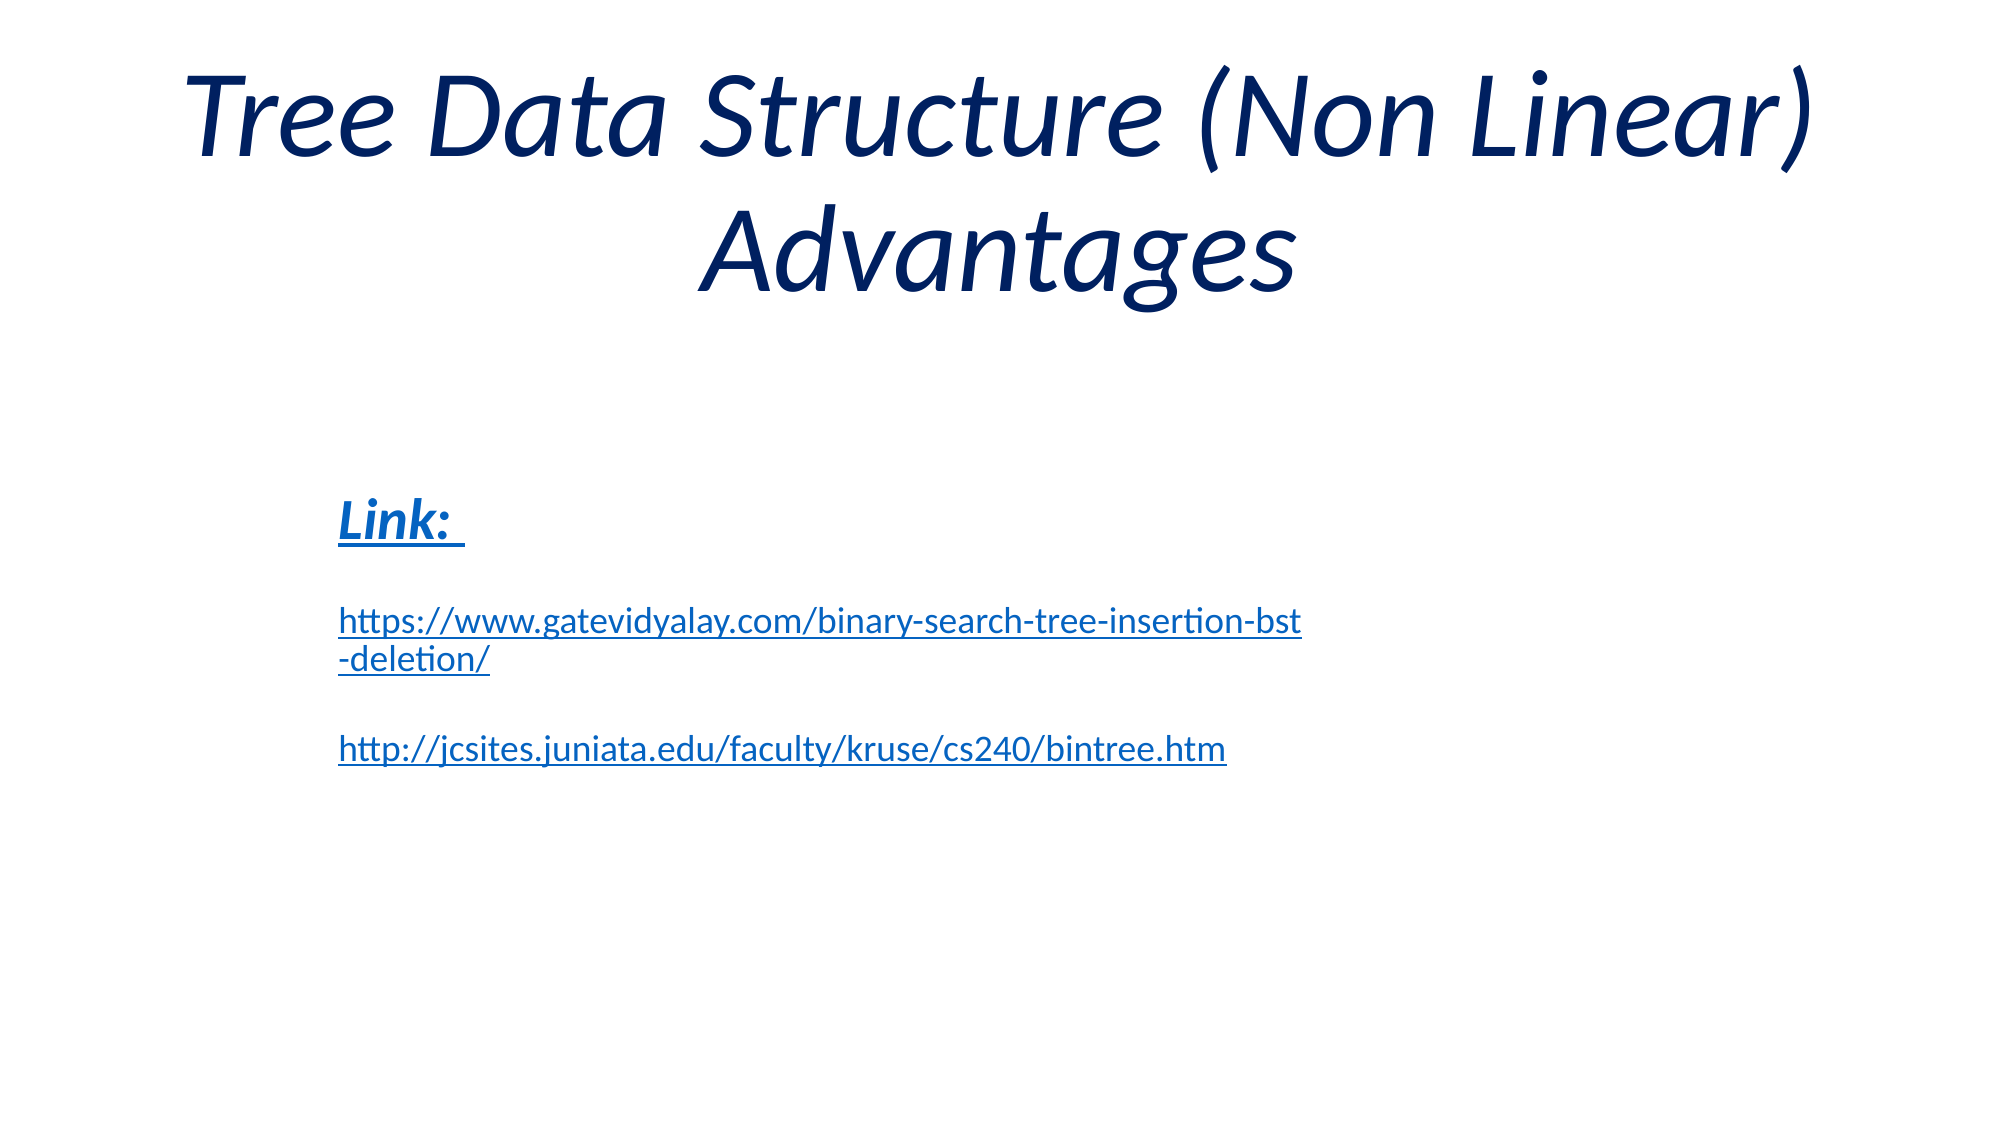

# Tree Data Structure (Non Linear) Advantages
Link:

https://www.gatevidyalay.com/binary-search-tree-insertion-bst-deletion/

http://jcsites.juniata.edu/faculty/kruse/cs240/bintree.htm